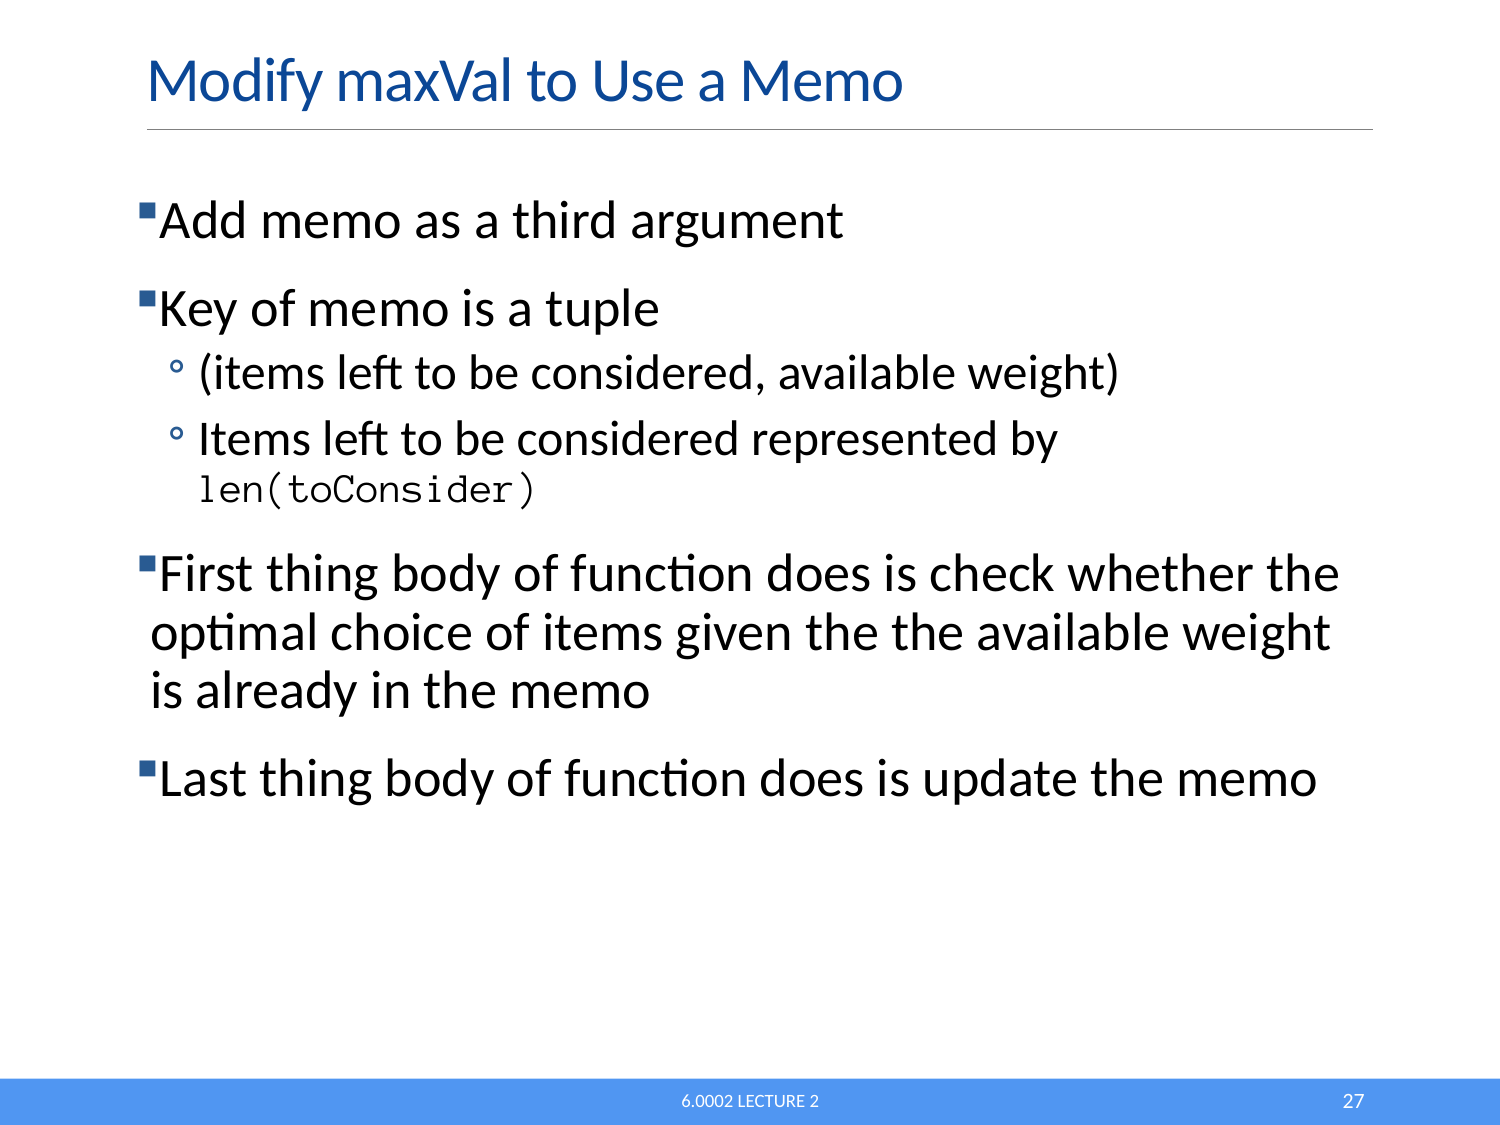

# Modify maxVal to Use a Memo
Add memo as a third argument
Key of memo is a tuple
(items left to be considered, available weight)
Items left to be considered represented by len(toConsider)
First thing body of function does is check whether the optimal choice of items given the the available weight is already in the memo
Last thing body of function does is update the memo
6.0002 Lecture 2
27